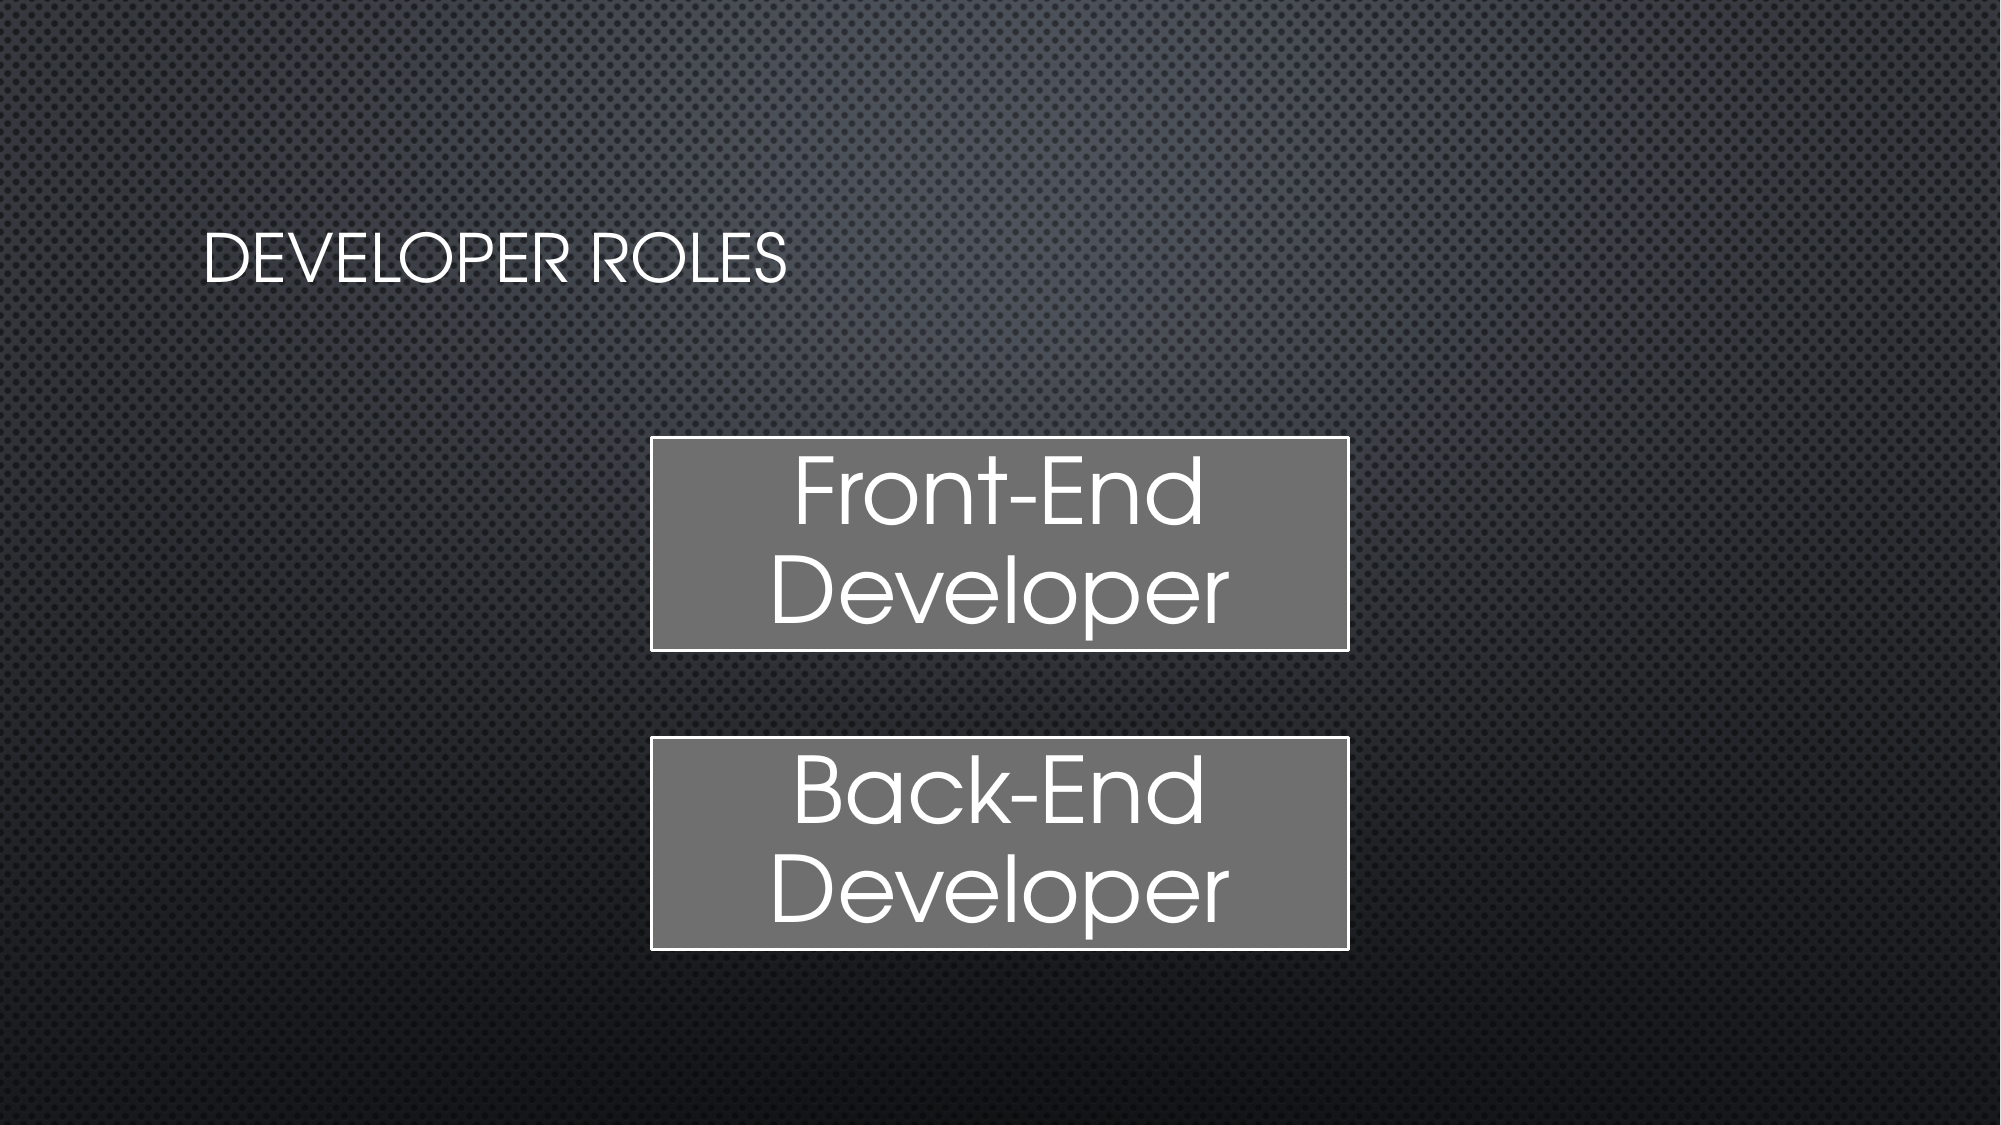

# Developer Roles
Front-End Developer
Back-End Developer